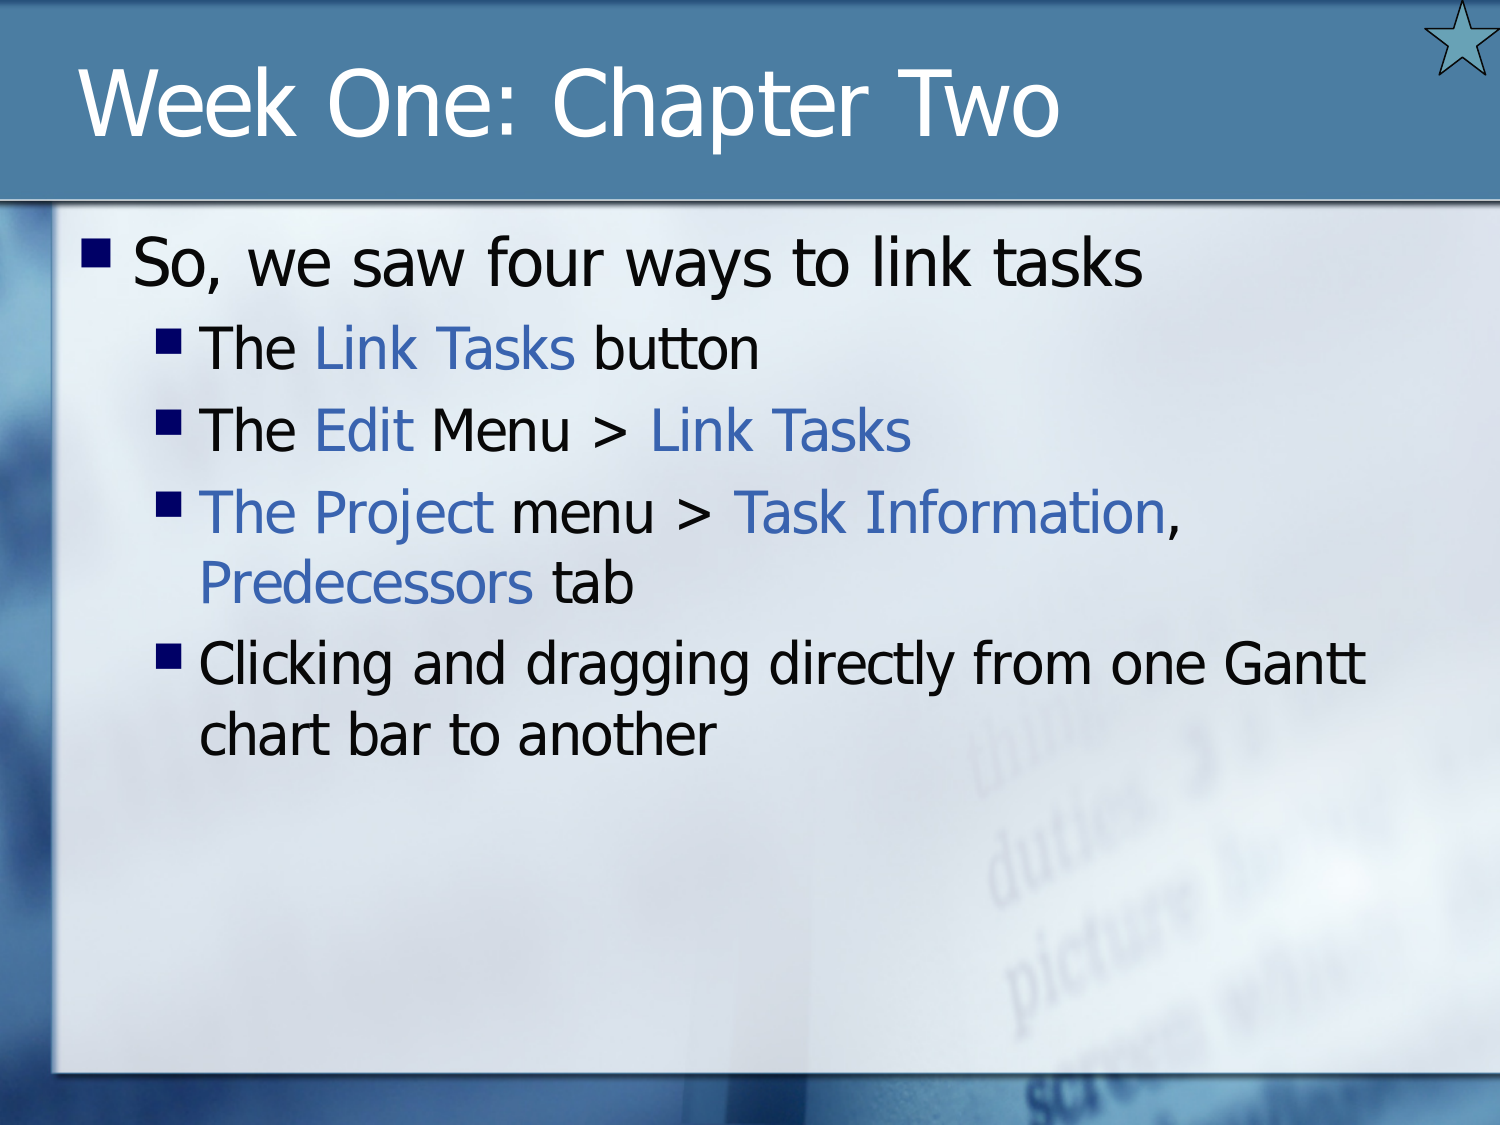

# Week One: Chapter Two
So, we saw four ways to link tasks
The Link Tasks button
The Edit Menu > Link Tasks
The Project menu > Task Information, Predecessors tab
Clicking and dragging directly from one Gantt chart bar to another